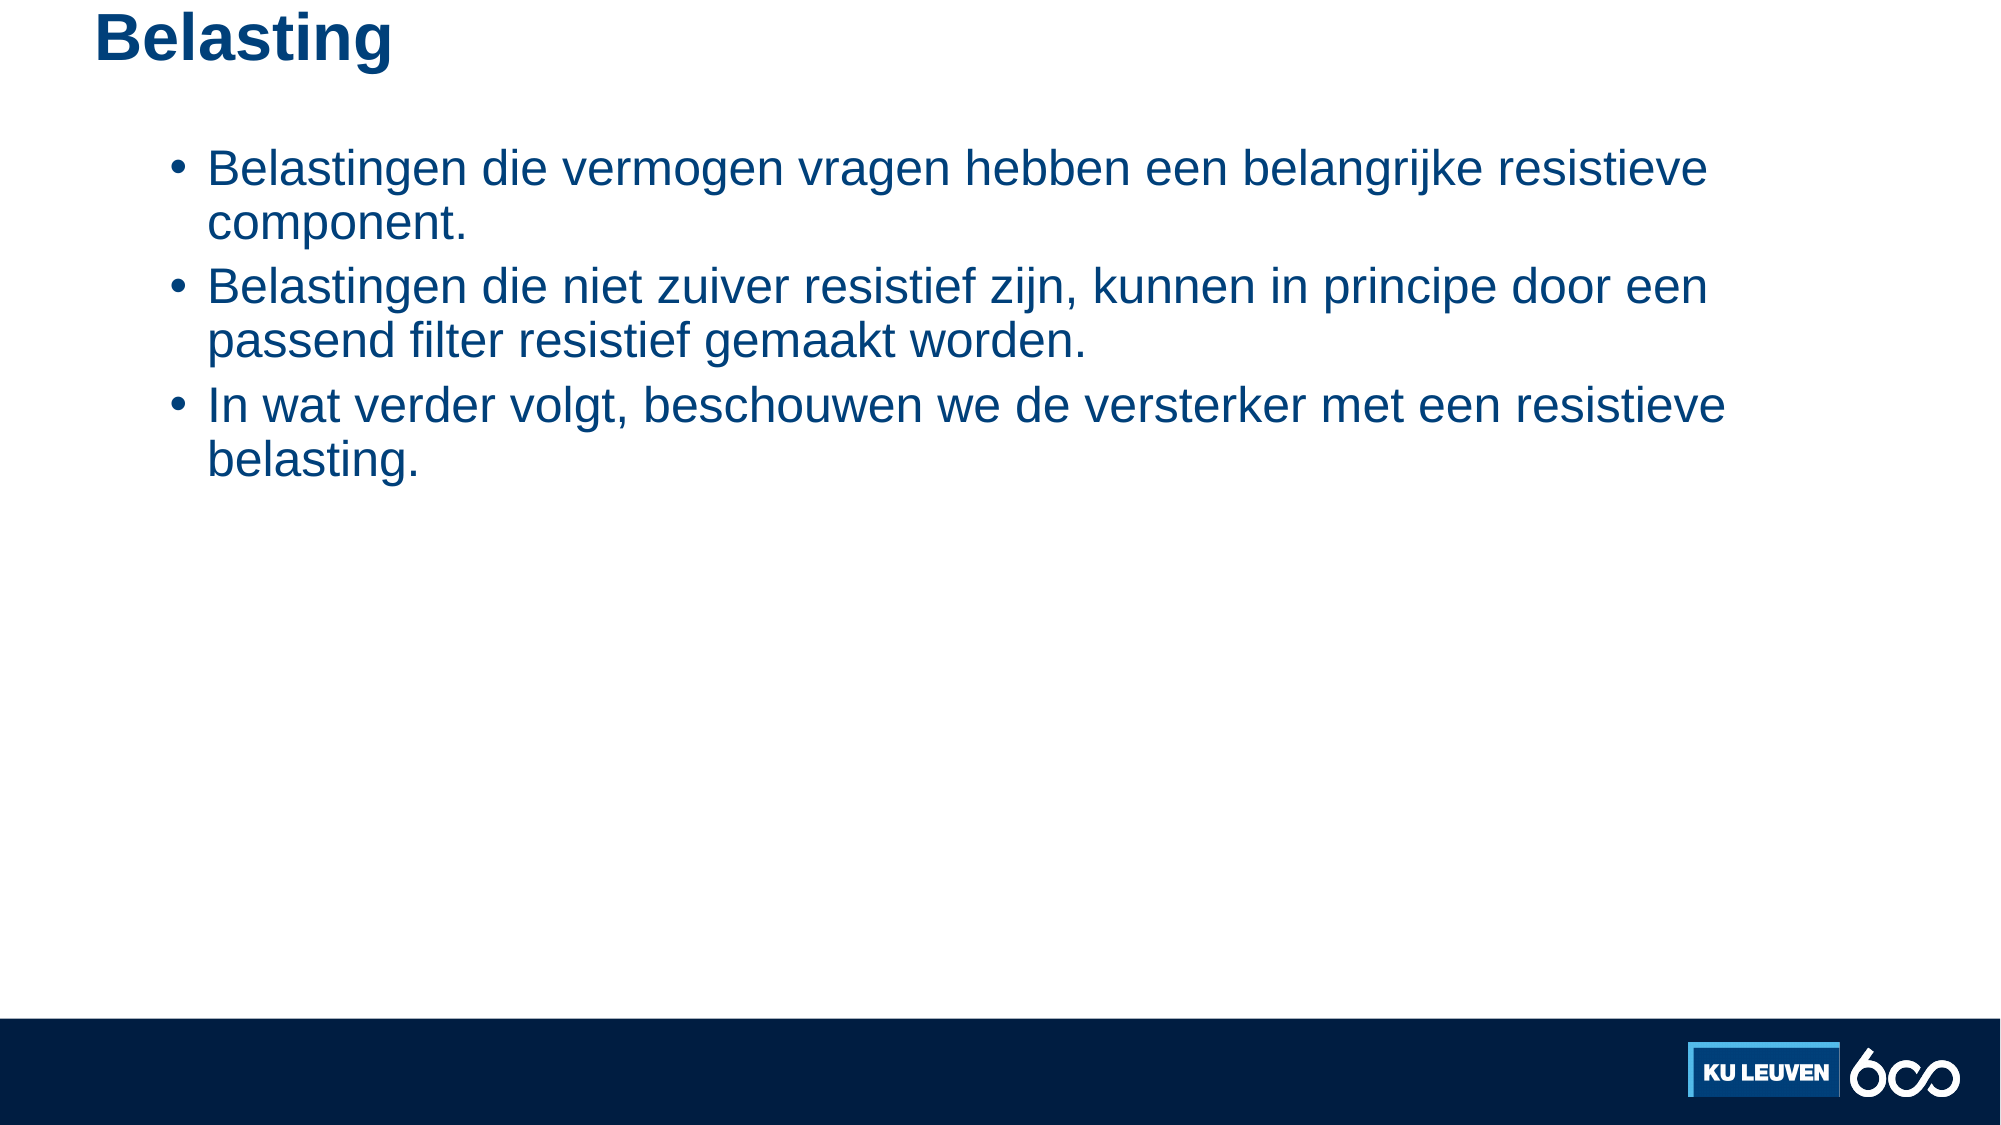

# Belasting
Belastingen die vermogen vragen hebben een belangrijke resistieve component.
Belastingen die niet zuiver resistief zijn, kunnen in principe door een passend filter resistief gemaakt worden.
In wat verder volgt, beschouwen we de versterker met een resistieve belasting.